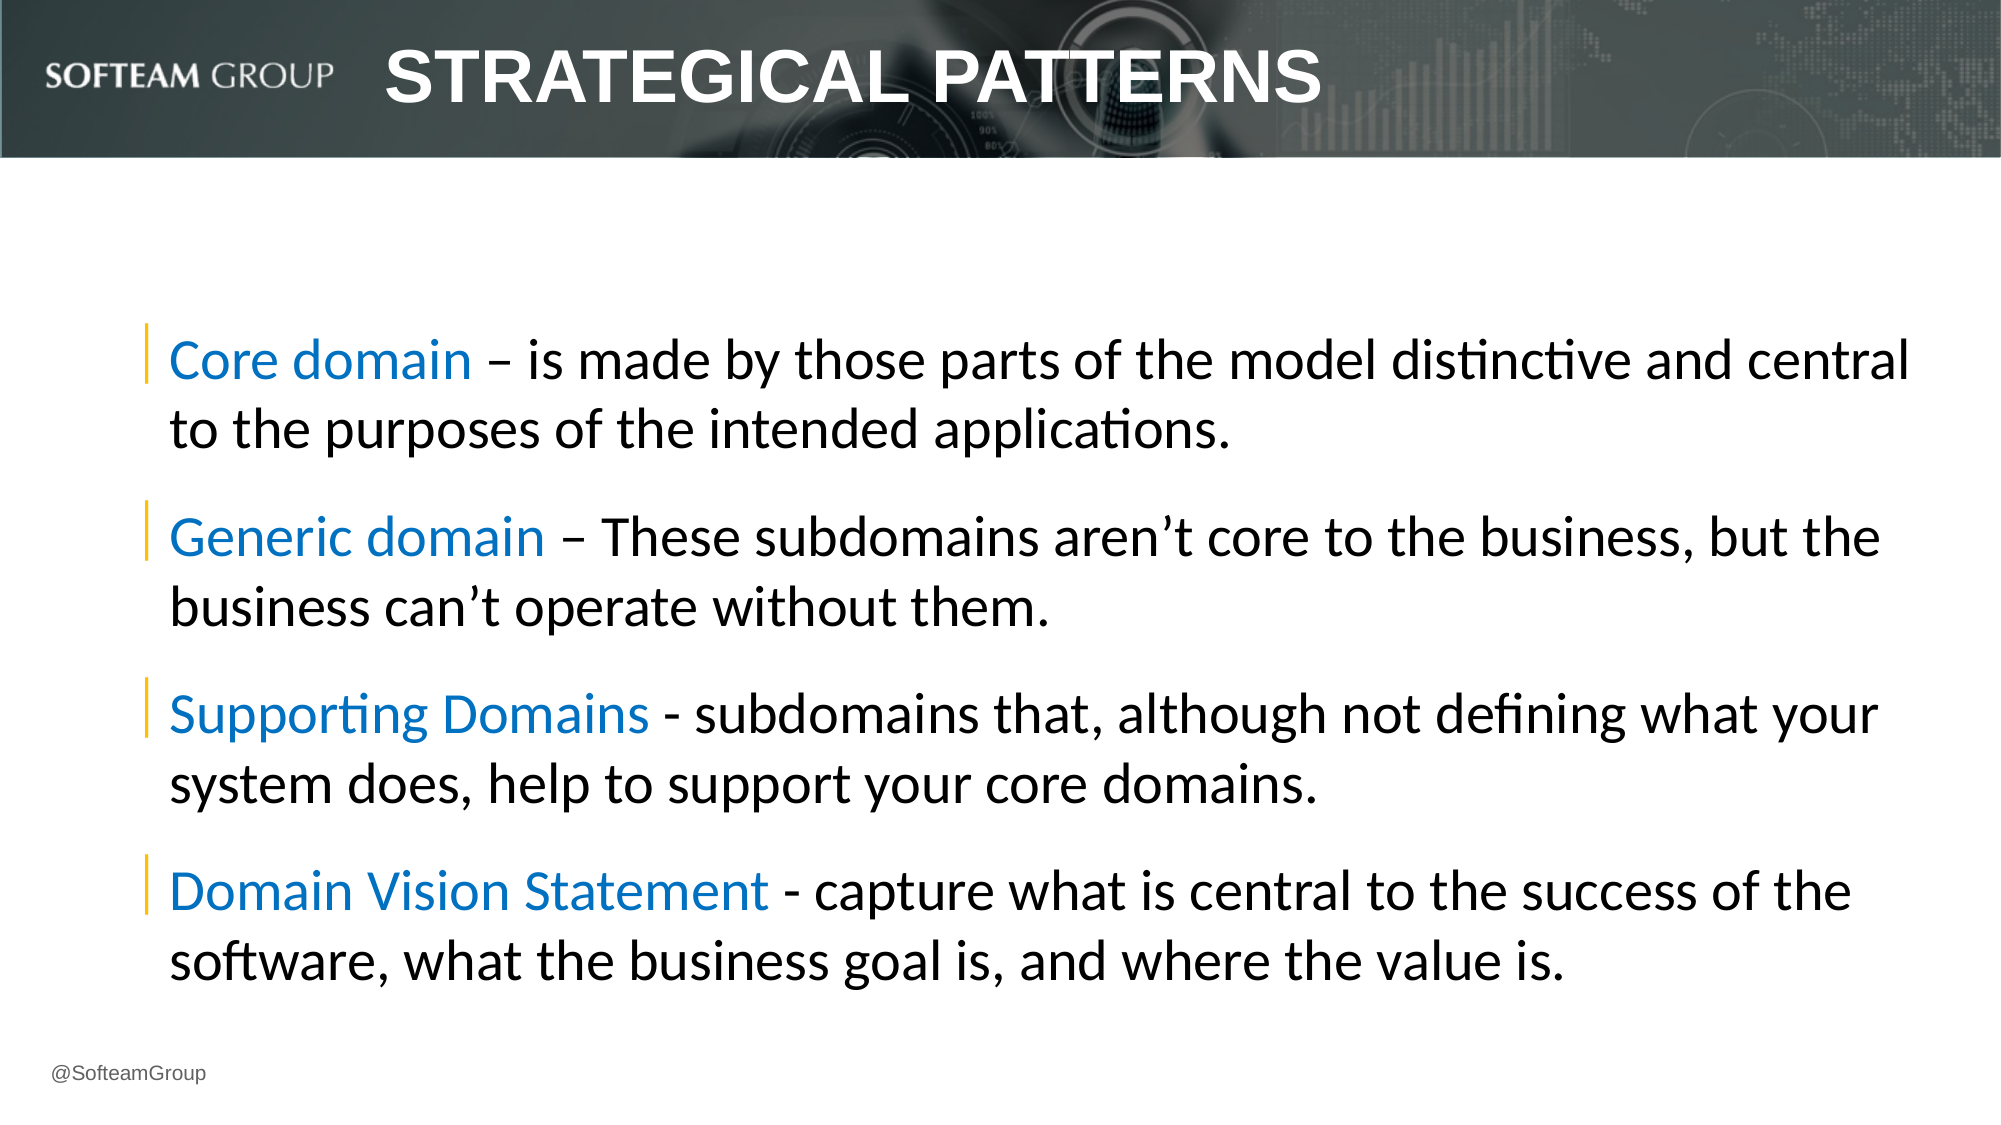

STRATEGICAL PATTERNS

Core domain – is made by those parts of the model distinctive and central to the purposes of the intended applications.
Generic domain – These subdomains aren’t core to the business, but the business can’t operate without them.
Supporting Domains - subdomains that, although not defining what your system does, help to support your core domains.
Domain Vision Statement - capture what is central to the success of the software, what the business goal is, and where the value is.